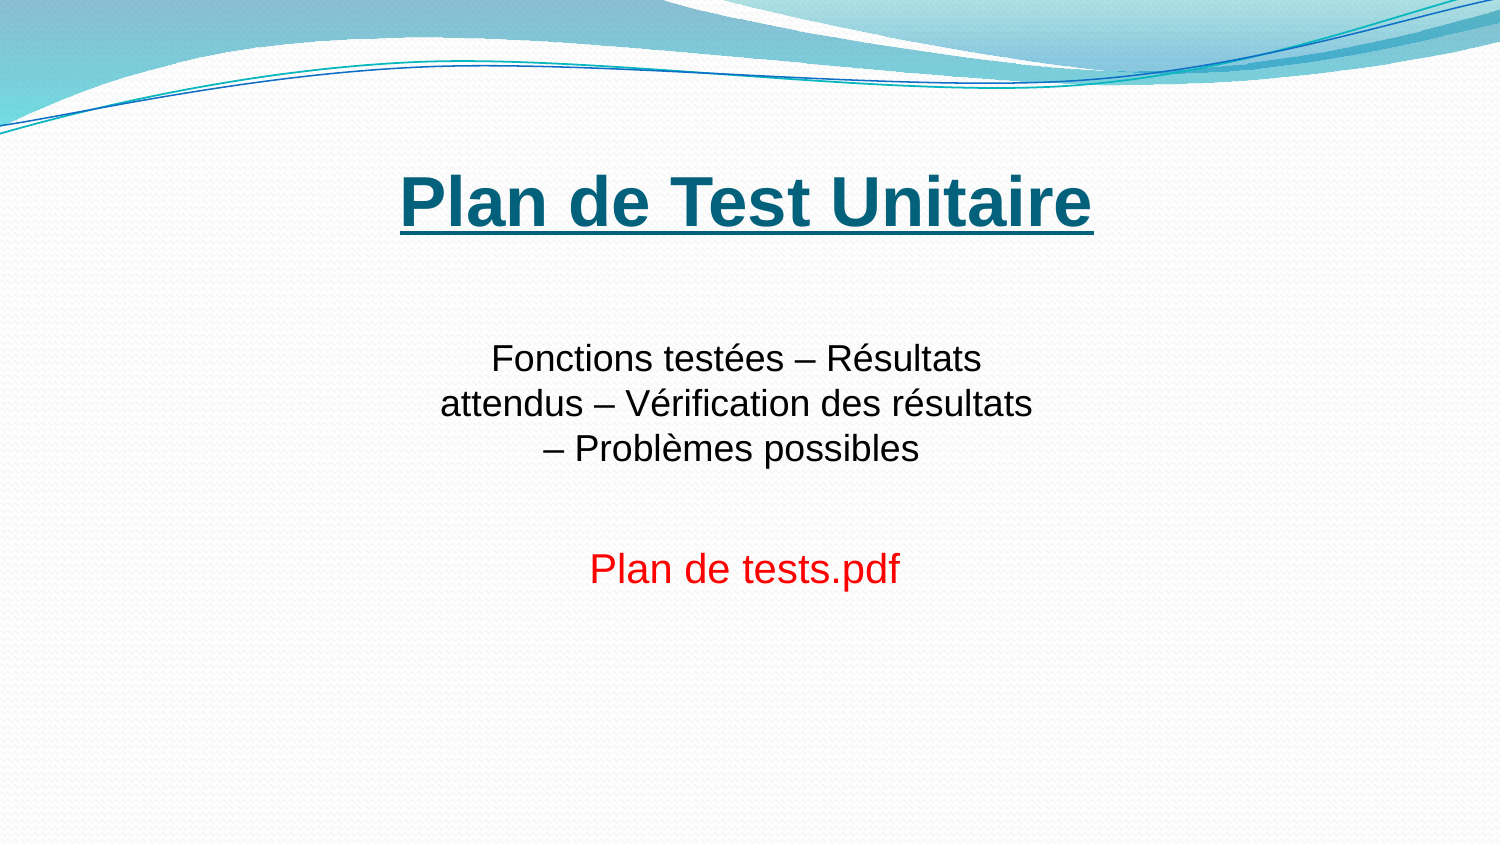

# Plan de Test Unitaire
Fonctions testées – Résultats attendus – Vérification des résultats – Problèmes possibles
Plan de tests.pdf